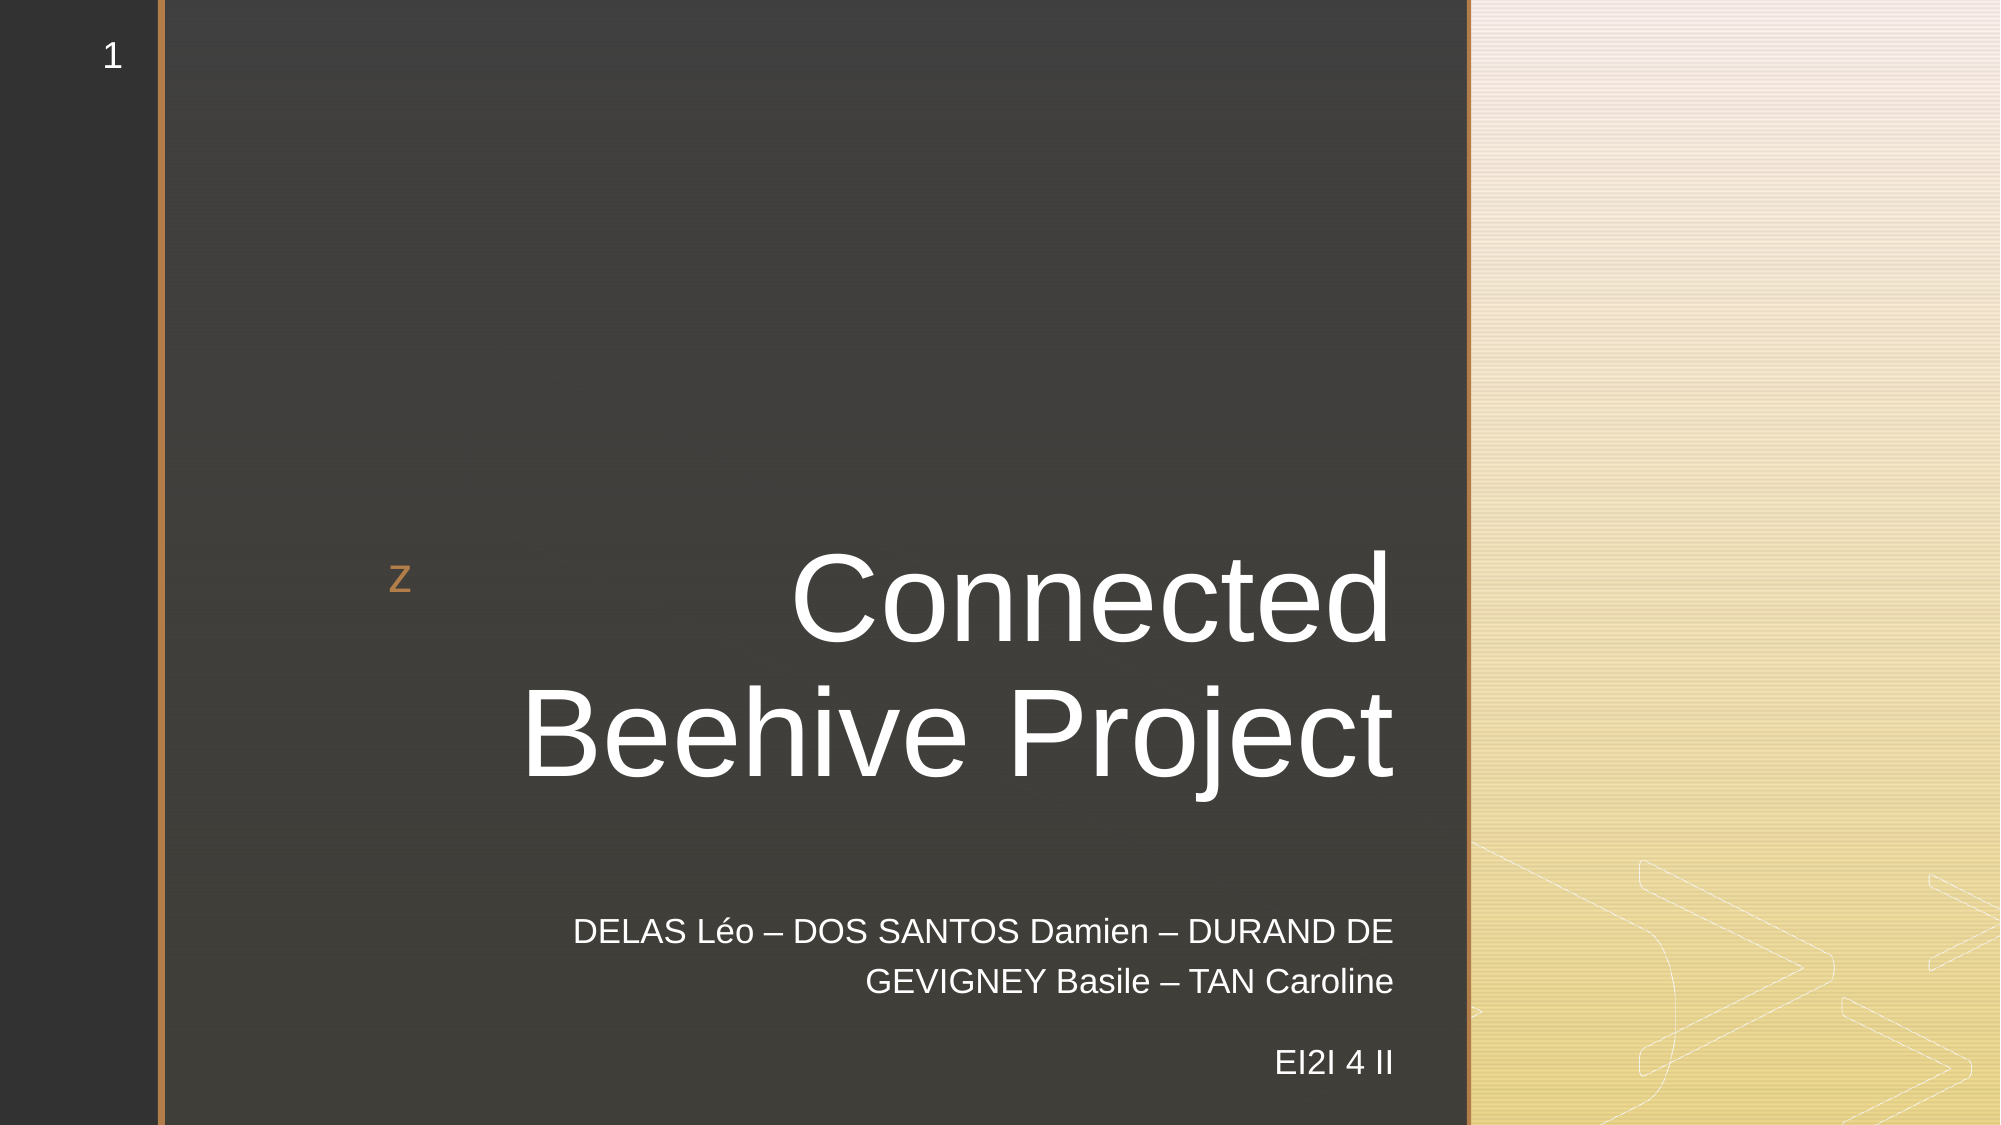

1
# Connected Beehive Project
DELAS Léo – DOS SANTOS Damien – DURAND DE GEVIGNEY Basile – TAN Caroline
EI2I 4 II